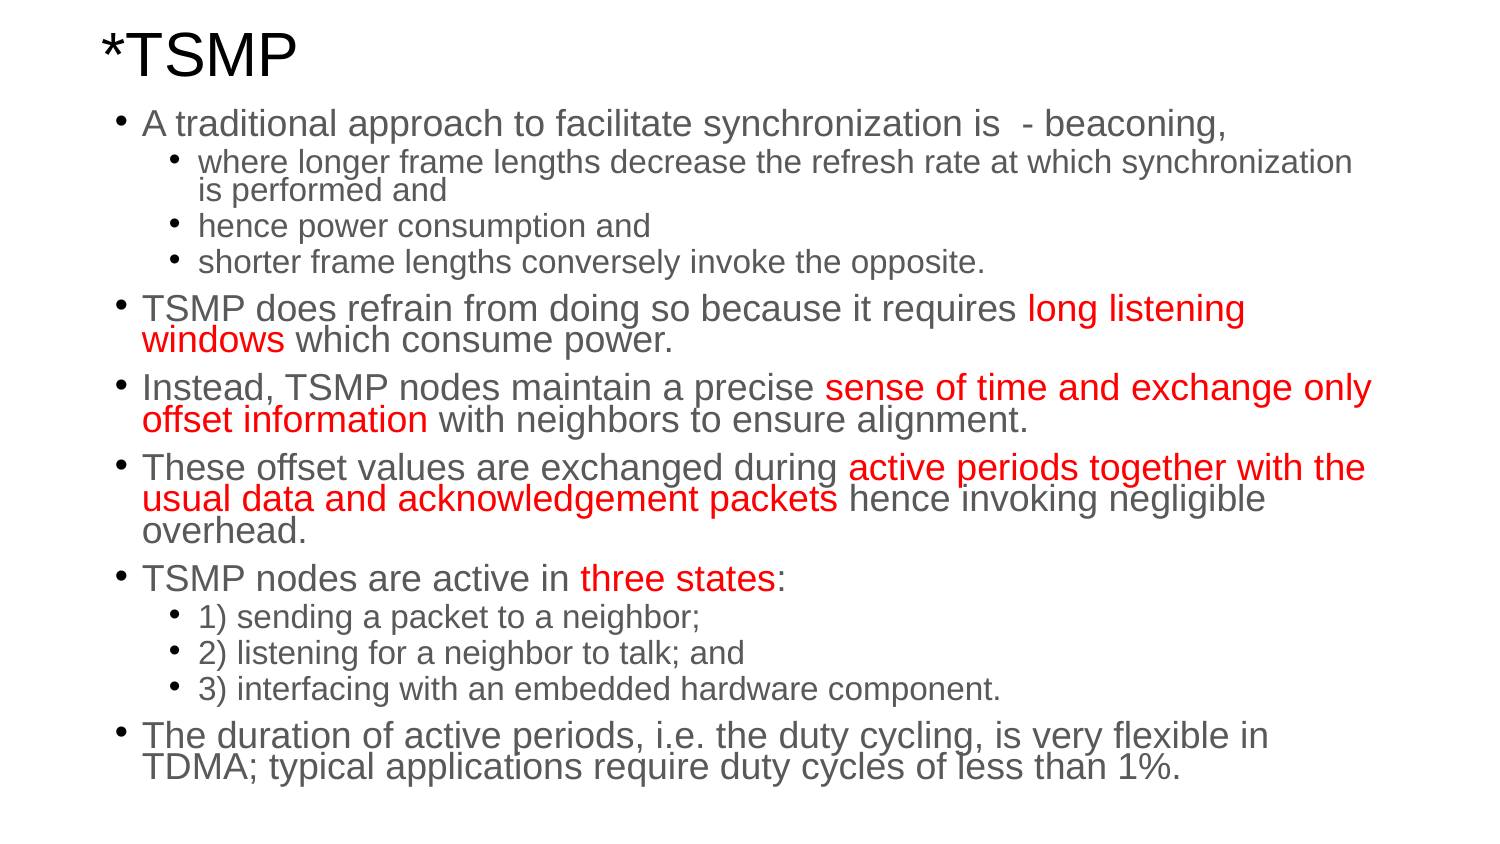

# *TSMP
A traditional approach to facilitate synchronization is  - beaconing,
where longer frame lengths decrease the refresh rate at which synchronization is performed and
hence power consumption and
shorter frame lengths conversely invoke the opposite.
TSMP does refrain from doing so because it requires long listening windows which consume power.
Instead, TSMP nodes maintain a precise sense of time and exchange only offset information with neighbors to ensure alignment.
These offset values are exchanged during active periods together with the usual data and acknowledgement packets hence invoking negligible overhead.
TSMP nodes are active in three states:
1) sending a packet to a neighbor;
2) listening for a neighbor to talk; and
3) interfacing with an embedded hardware component.
The duration of active periods, i.e. the duty cycling, is very flexible in TDMA; typical applications require duty cycles of less than 1%.